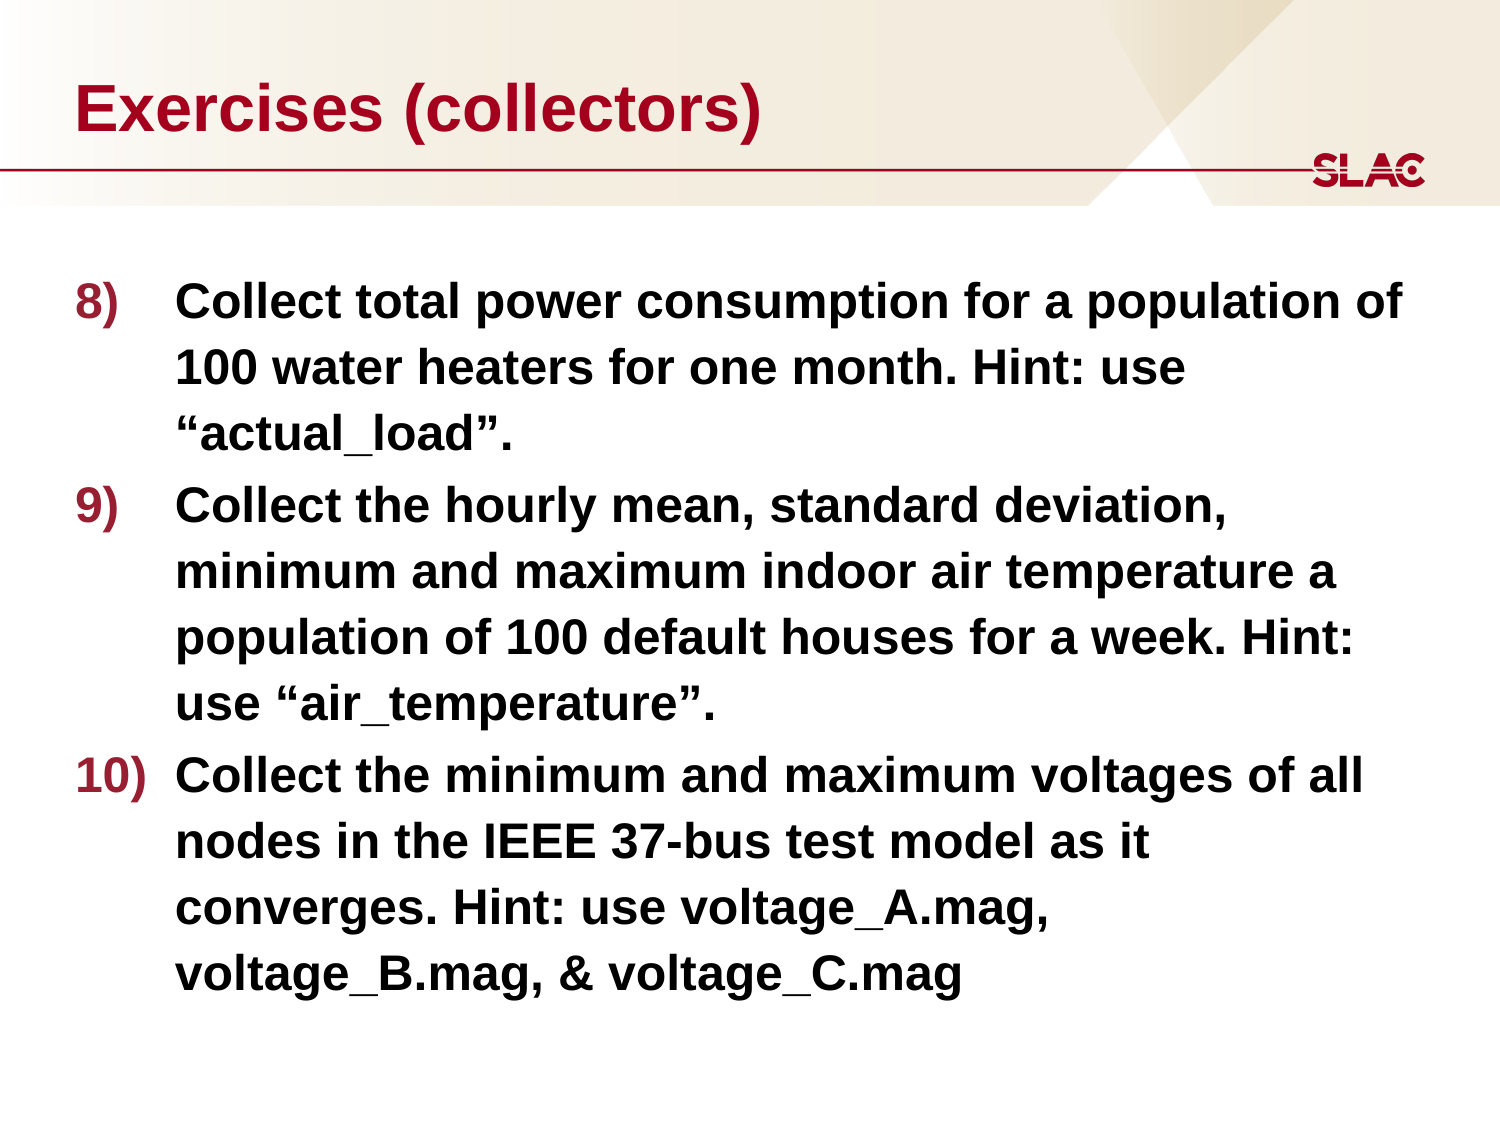

# Exercises (collectors)
Collect total power consumption for a population of 100 water heaters for one month. Hint: use “actual_load”.
Collect the hourly mean, standard deviation, minimum and maximum indoor air temperature a population of 100 default houses for a week. Hint: use “air_temperature”.
Collect the minimum and maximum voltages of all nodes in the IEEE 37-bus test model as it converges. Hint: use voltage_A.mag, voltage_B.mag, & voltage_C.mag